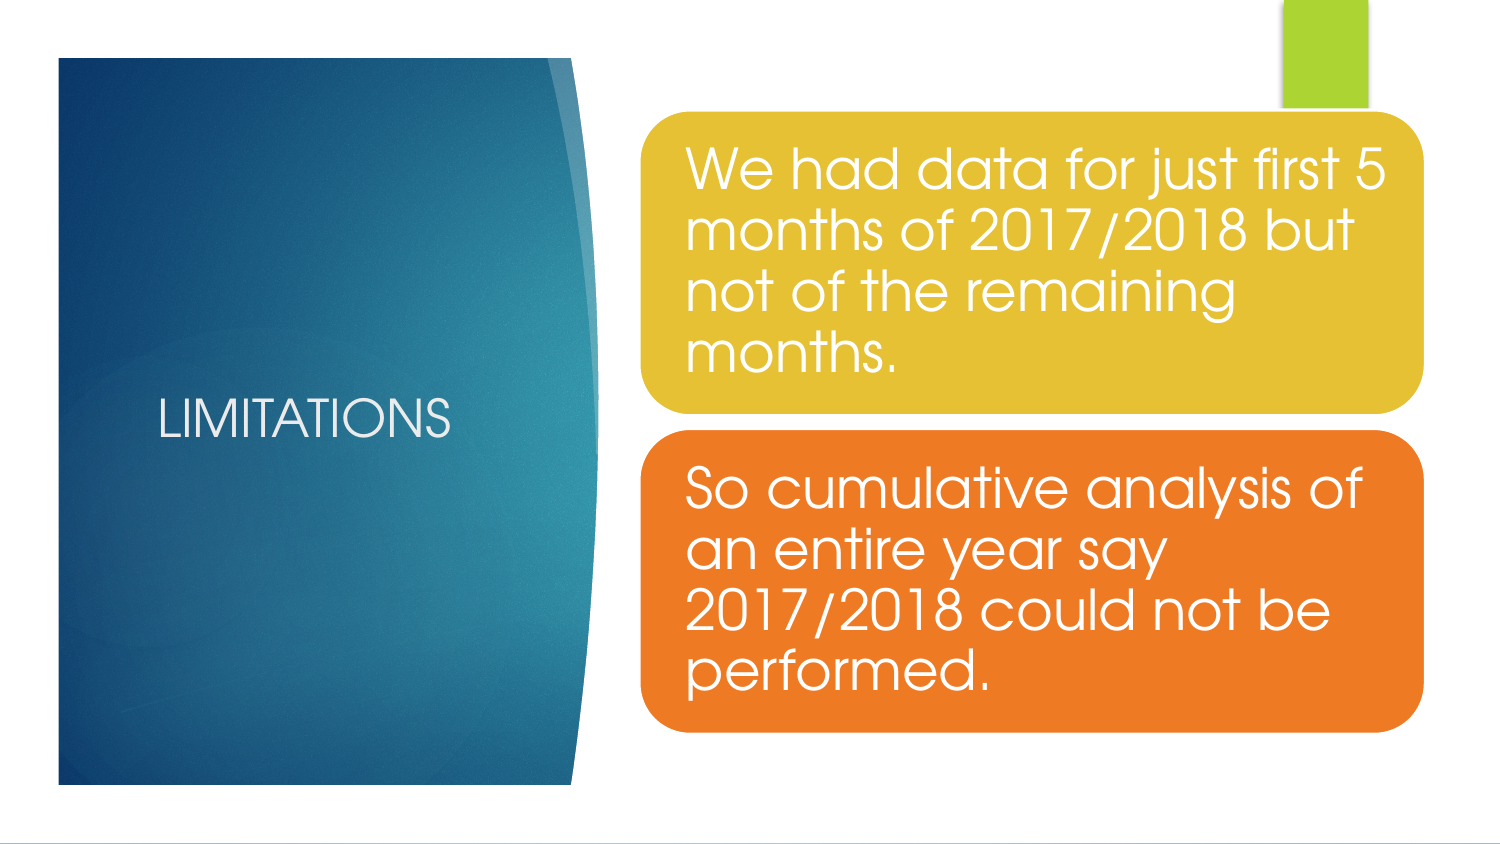

We had data for just first 5 months of 2017/2018 but not of the remaining months.
So cumulative analysis of an entire year say 2017/2018 could not be performed.
# LIMITATIONS